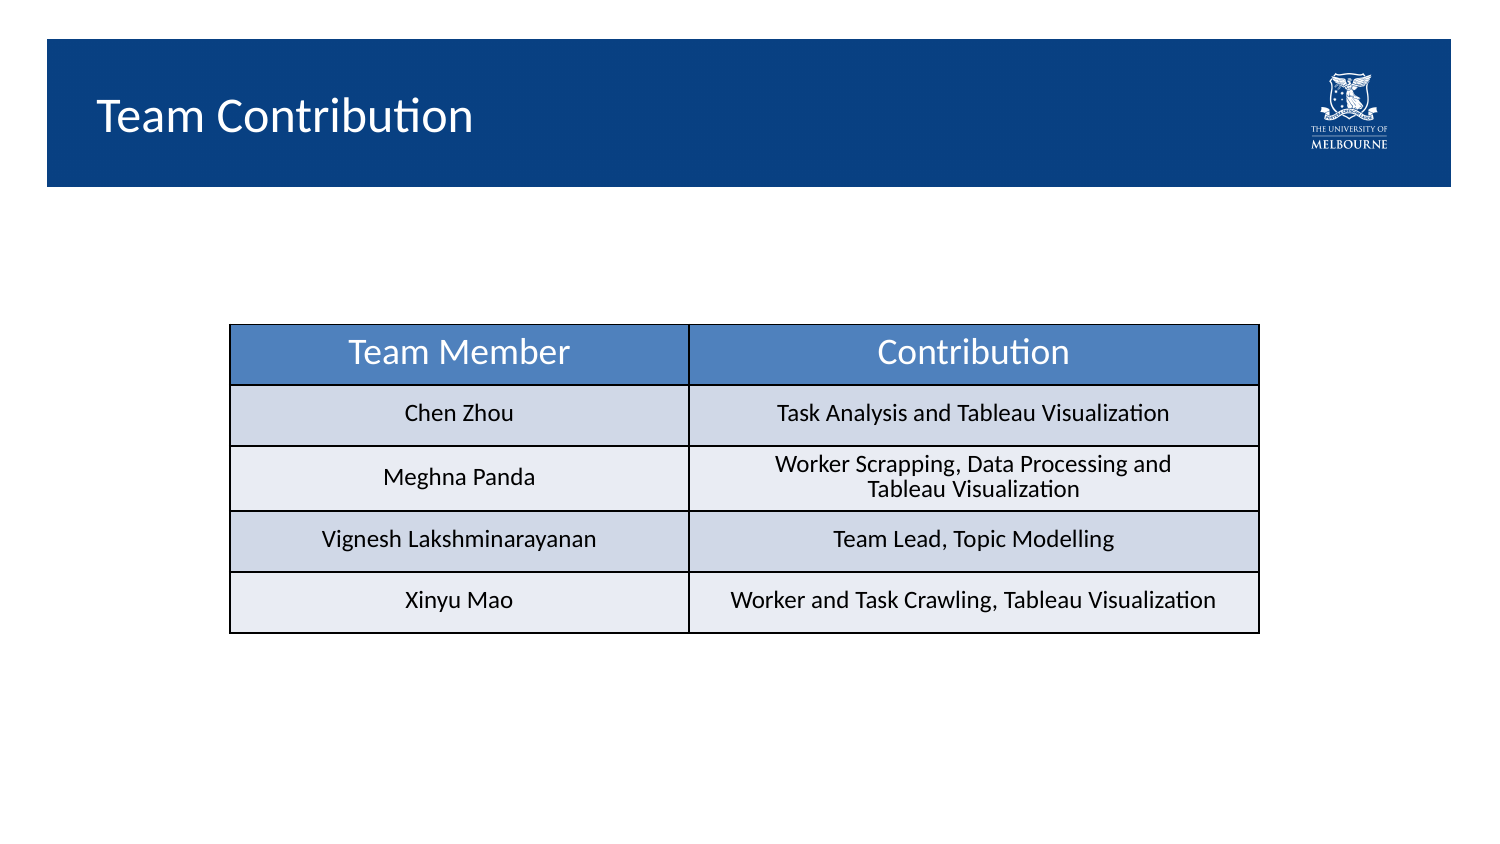

# Team Contribution
| Team Member | Contribution |
| --- | --- |
| Chen Zhou | Task Analysis and Tableau Visualization |
| Meghna Panda | Worker Scrapping, Data Processing and Tableau Visualization |
| Vignesh Lakshminarayanan | Team Lead, Topic Modelling |
| Xinyu Mao | Worker and Task Crawling, Tableau Visualization |